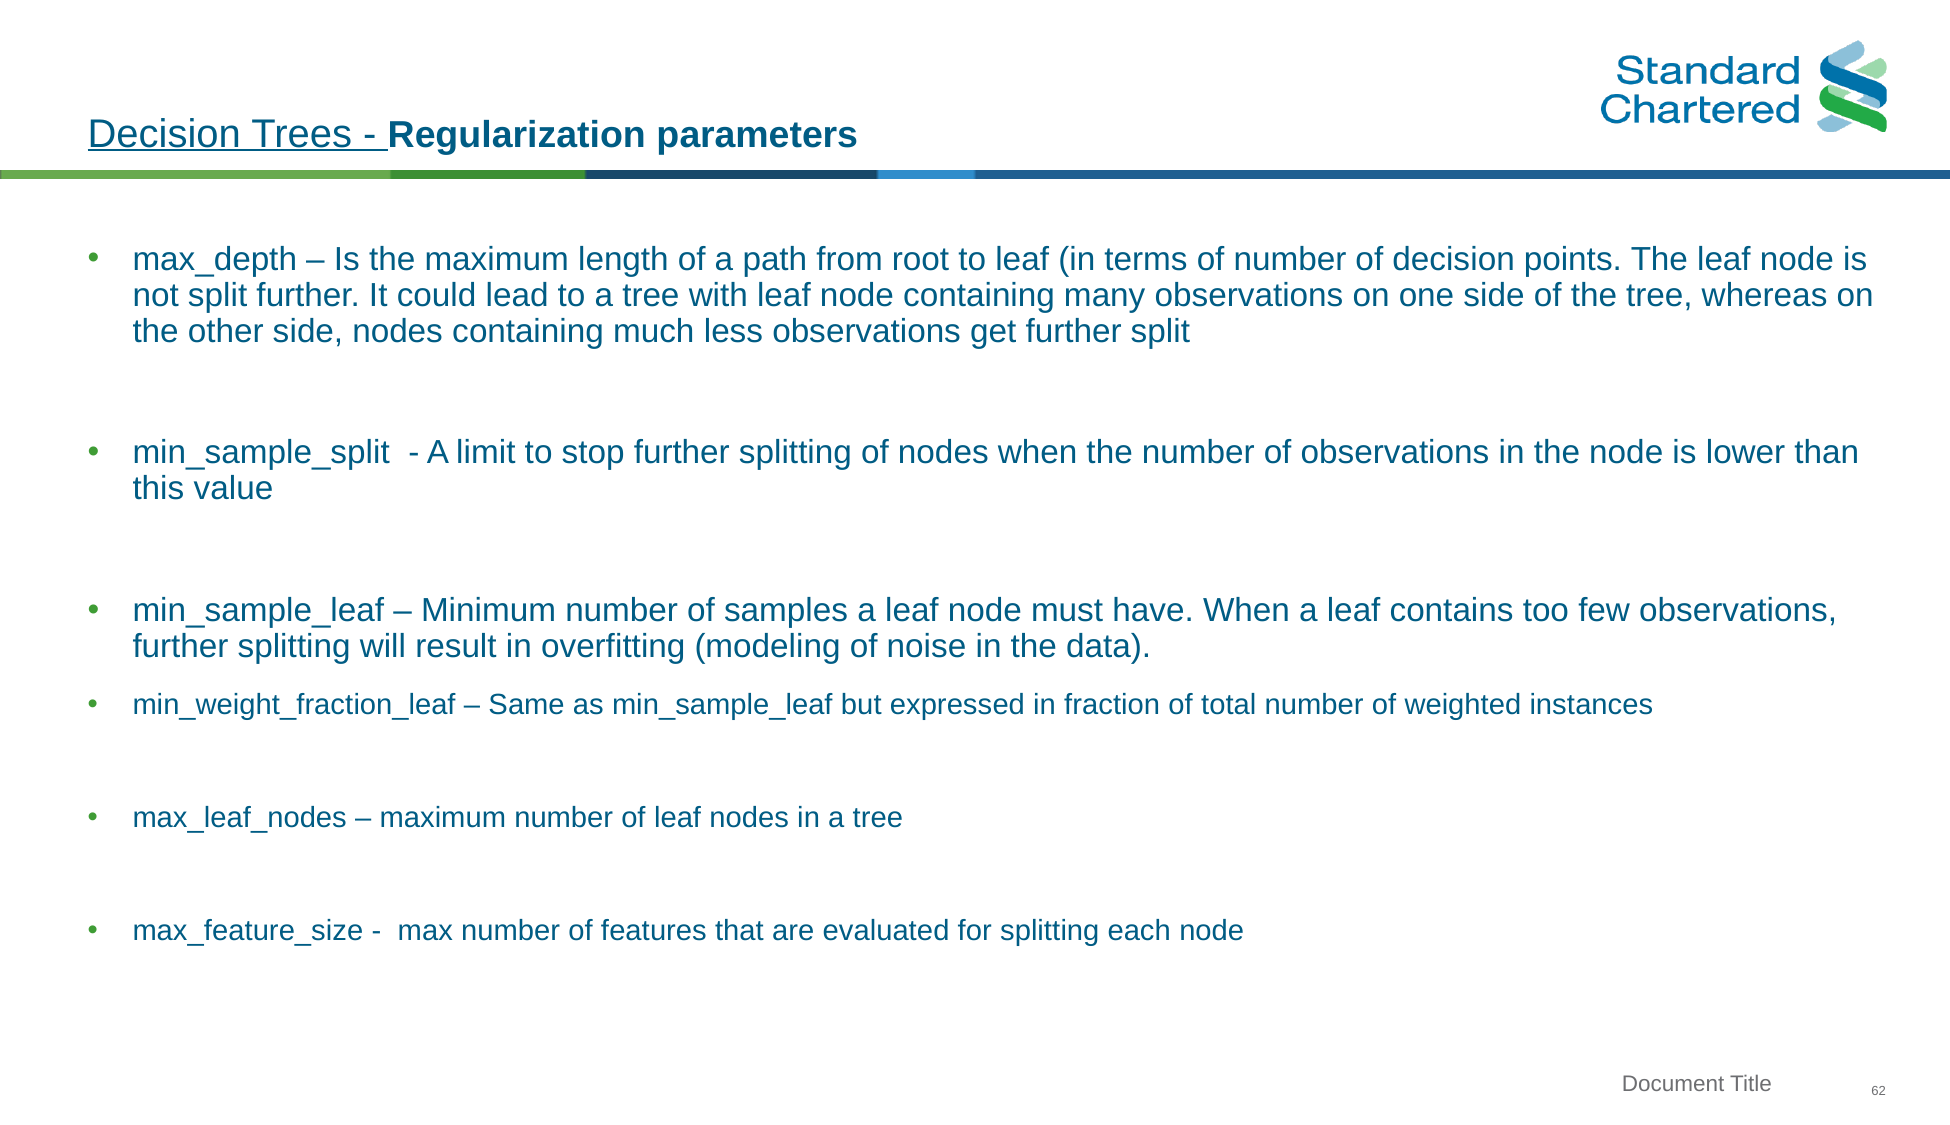

Decision Trees - Regularization parameters

max_depth – Is the maximum length of a path from root to leaf (in terms of number of decision points. The leaf node is not split further. It could lead to a tree with leaf node containing many observations on one side of the tree, whereas on the other side, nodes containing much less observations get further split

min_sample_split  - A limit to stop further splitting of nodes when the number of observations in the node is lower than this value

min_sample_leaf – Minimum number of samples a leaf node must have. When a leaf contains too few observations, further splitting will result in overfitting (modeling of noise in the data).
min_weight_fraction_leaf – Same as min_sample_leaf but expressed in fraction of total number of weighted instances

max_leaf_nodes – maximum number of leaf nodes in a tree

max_feature_size -  max number of features that are evaluated for splitting each node